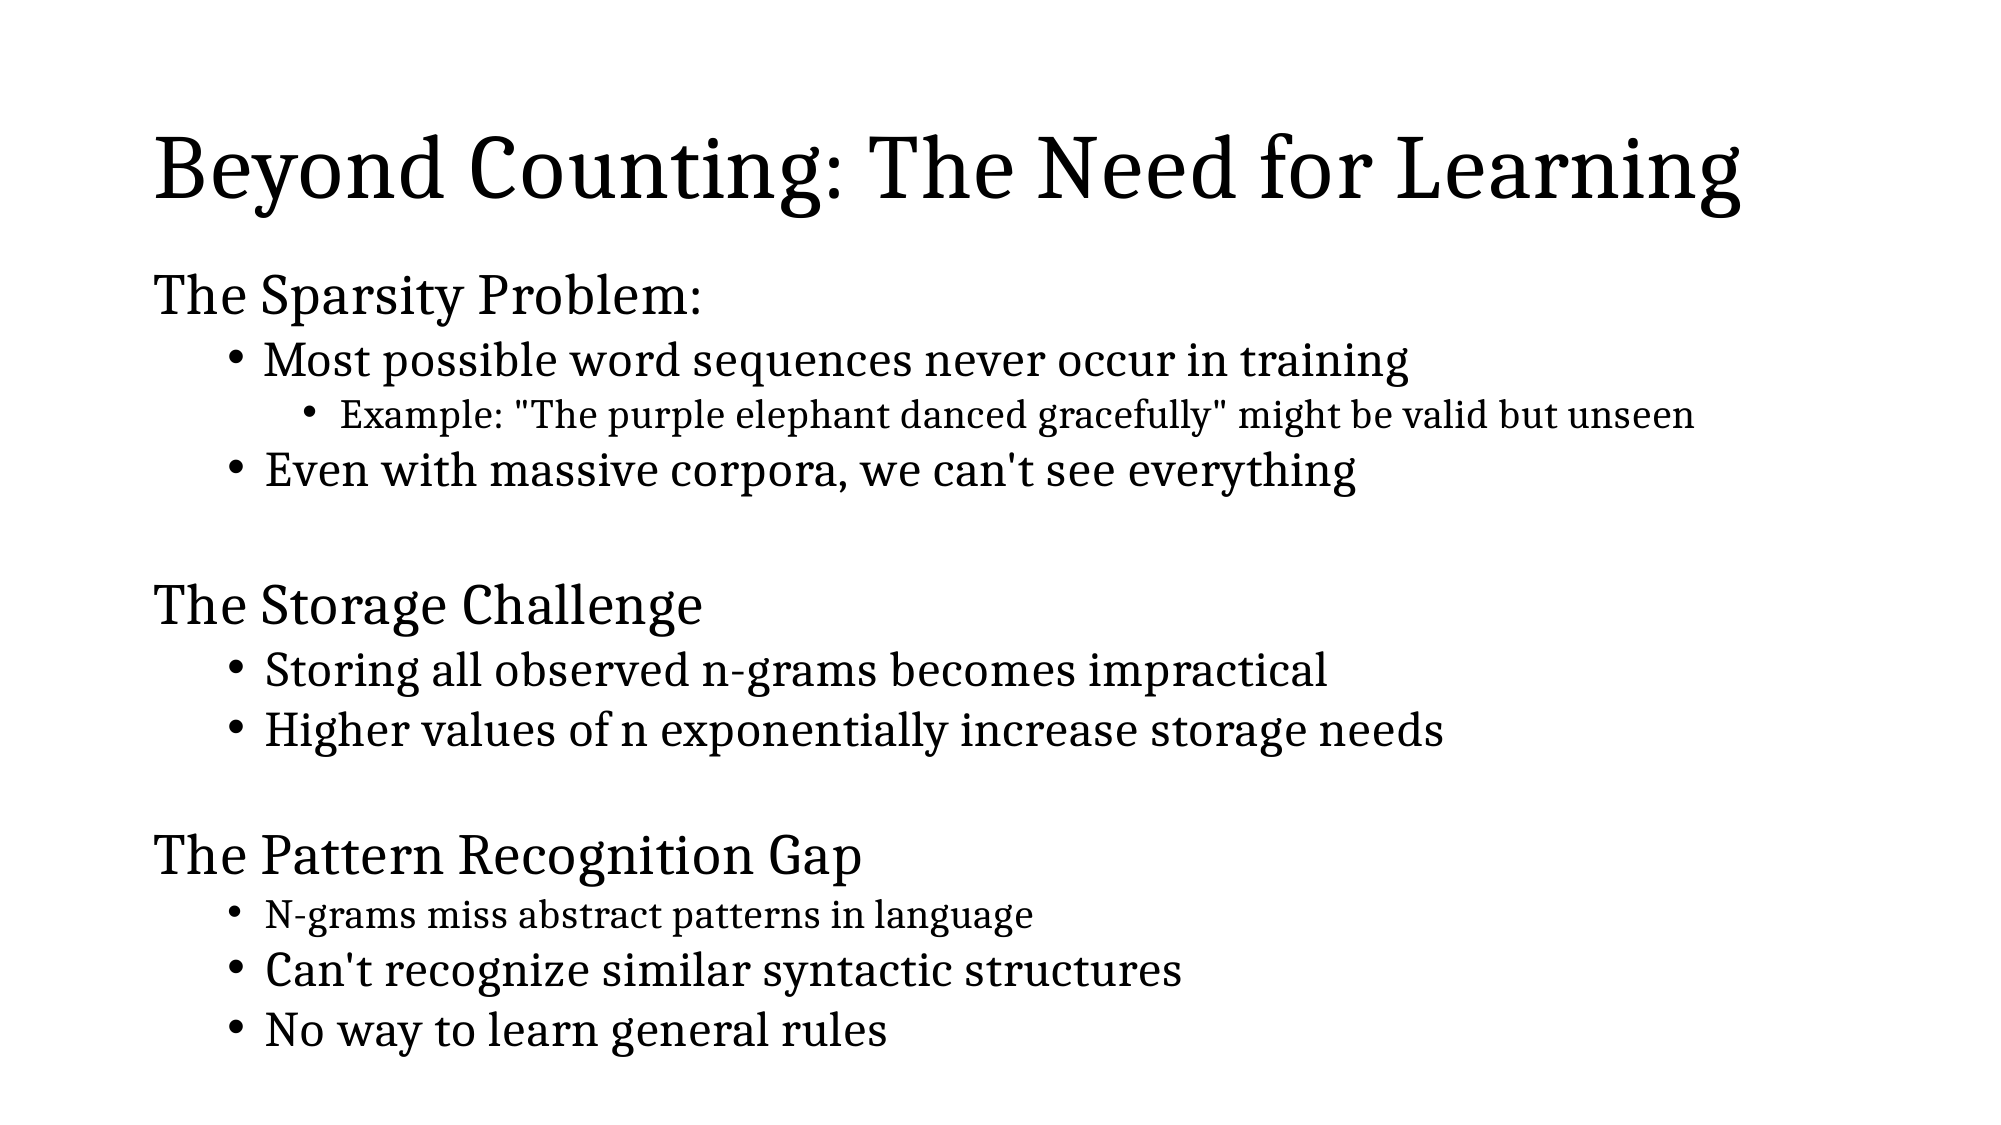

# Beyond Counting: The Need for Learning
The Sparsity Problem:
Most possible word sequences never occur in training
Example: "The purple elephant danced gracefully" might be valid but unseen
Even with massive corpora, we can't see everything

The Storage Challenge
Storing all observed n-grams becomes impractical
Higher values of n exponentially increase storage needs

The Pattern Recognition Gap
N-grams miss abstract patterns in language
Can't recognize similar syntactic structures
No way to learn general rules